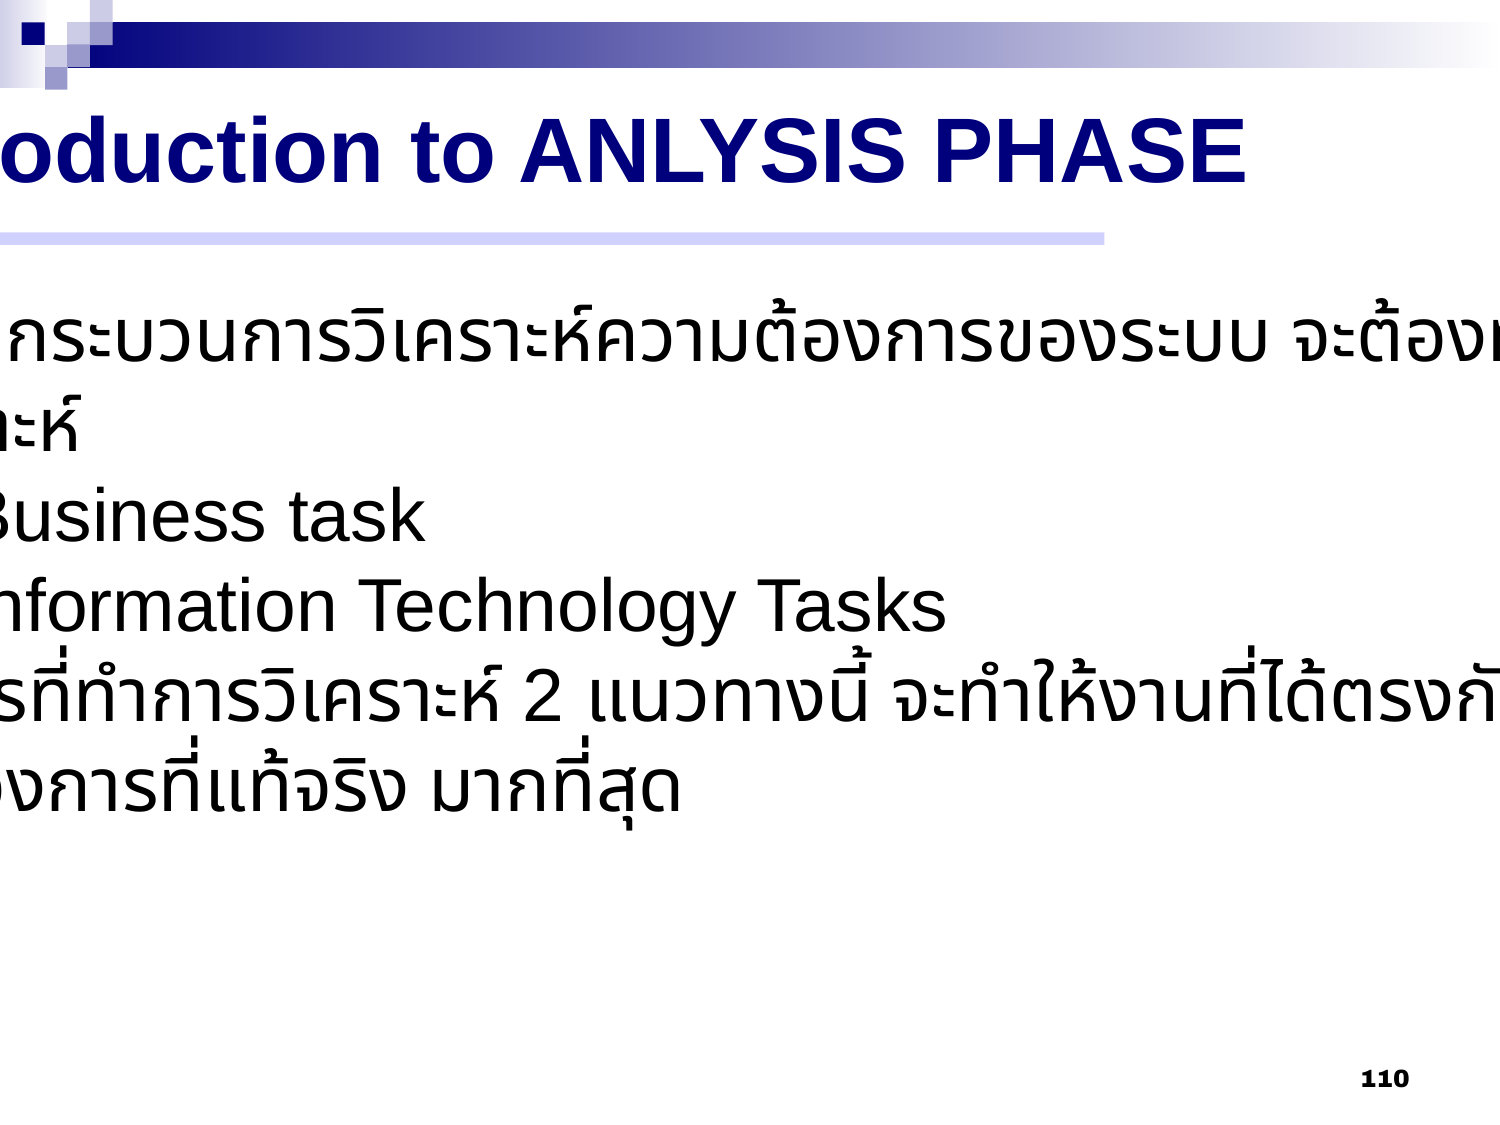

Introduction to ANLYSIS PHASE

     ในกระบวนการวิเคราะห์ความต้องการของระบบ จะต้องทำการ
วิเคราะห์
  Business task
  Information Technology Tasks
การที่ทำการวิเคราะห์ 2 แนวทางนี้ จะทำให้งานที่ได้ตรงกับความ
ต้องการที่แท้จริง มากที่สุด

110